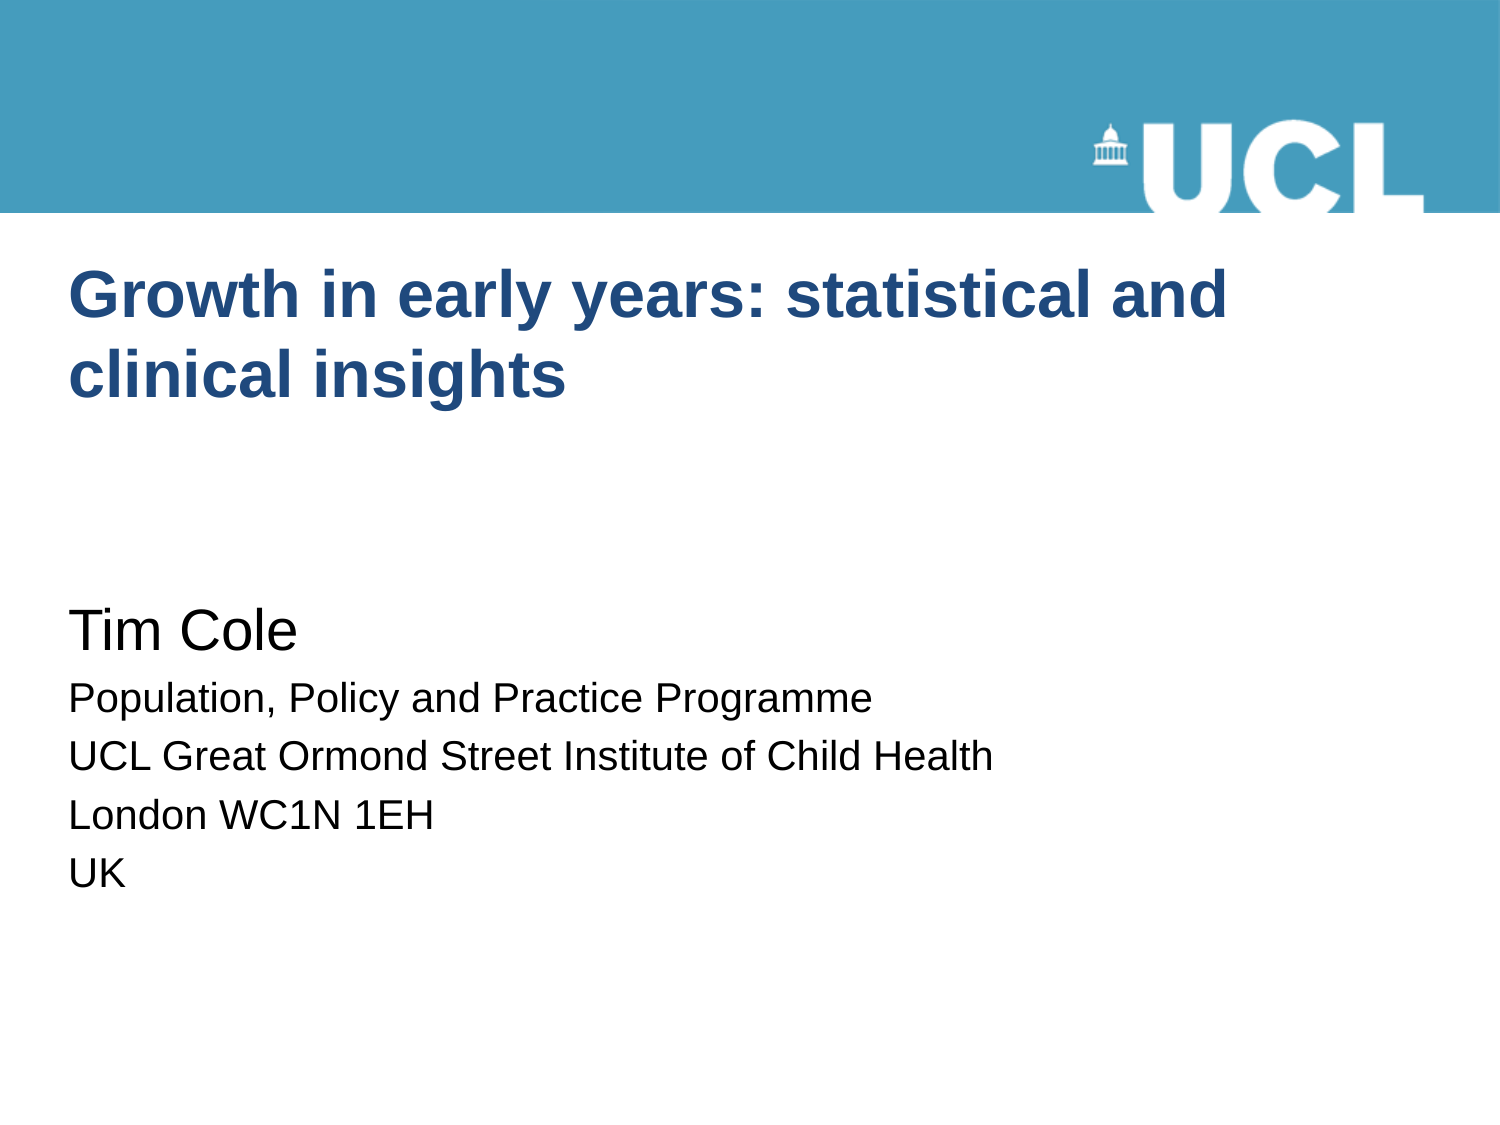

# Growth in early years: statistical and clinical insights

Tim Cole
Population, Policy and Practice Programme
UCL Great Ormond Street Institute of Child Health
London WC1N 1EH
UK